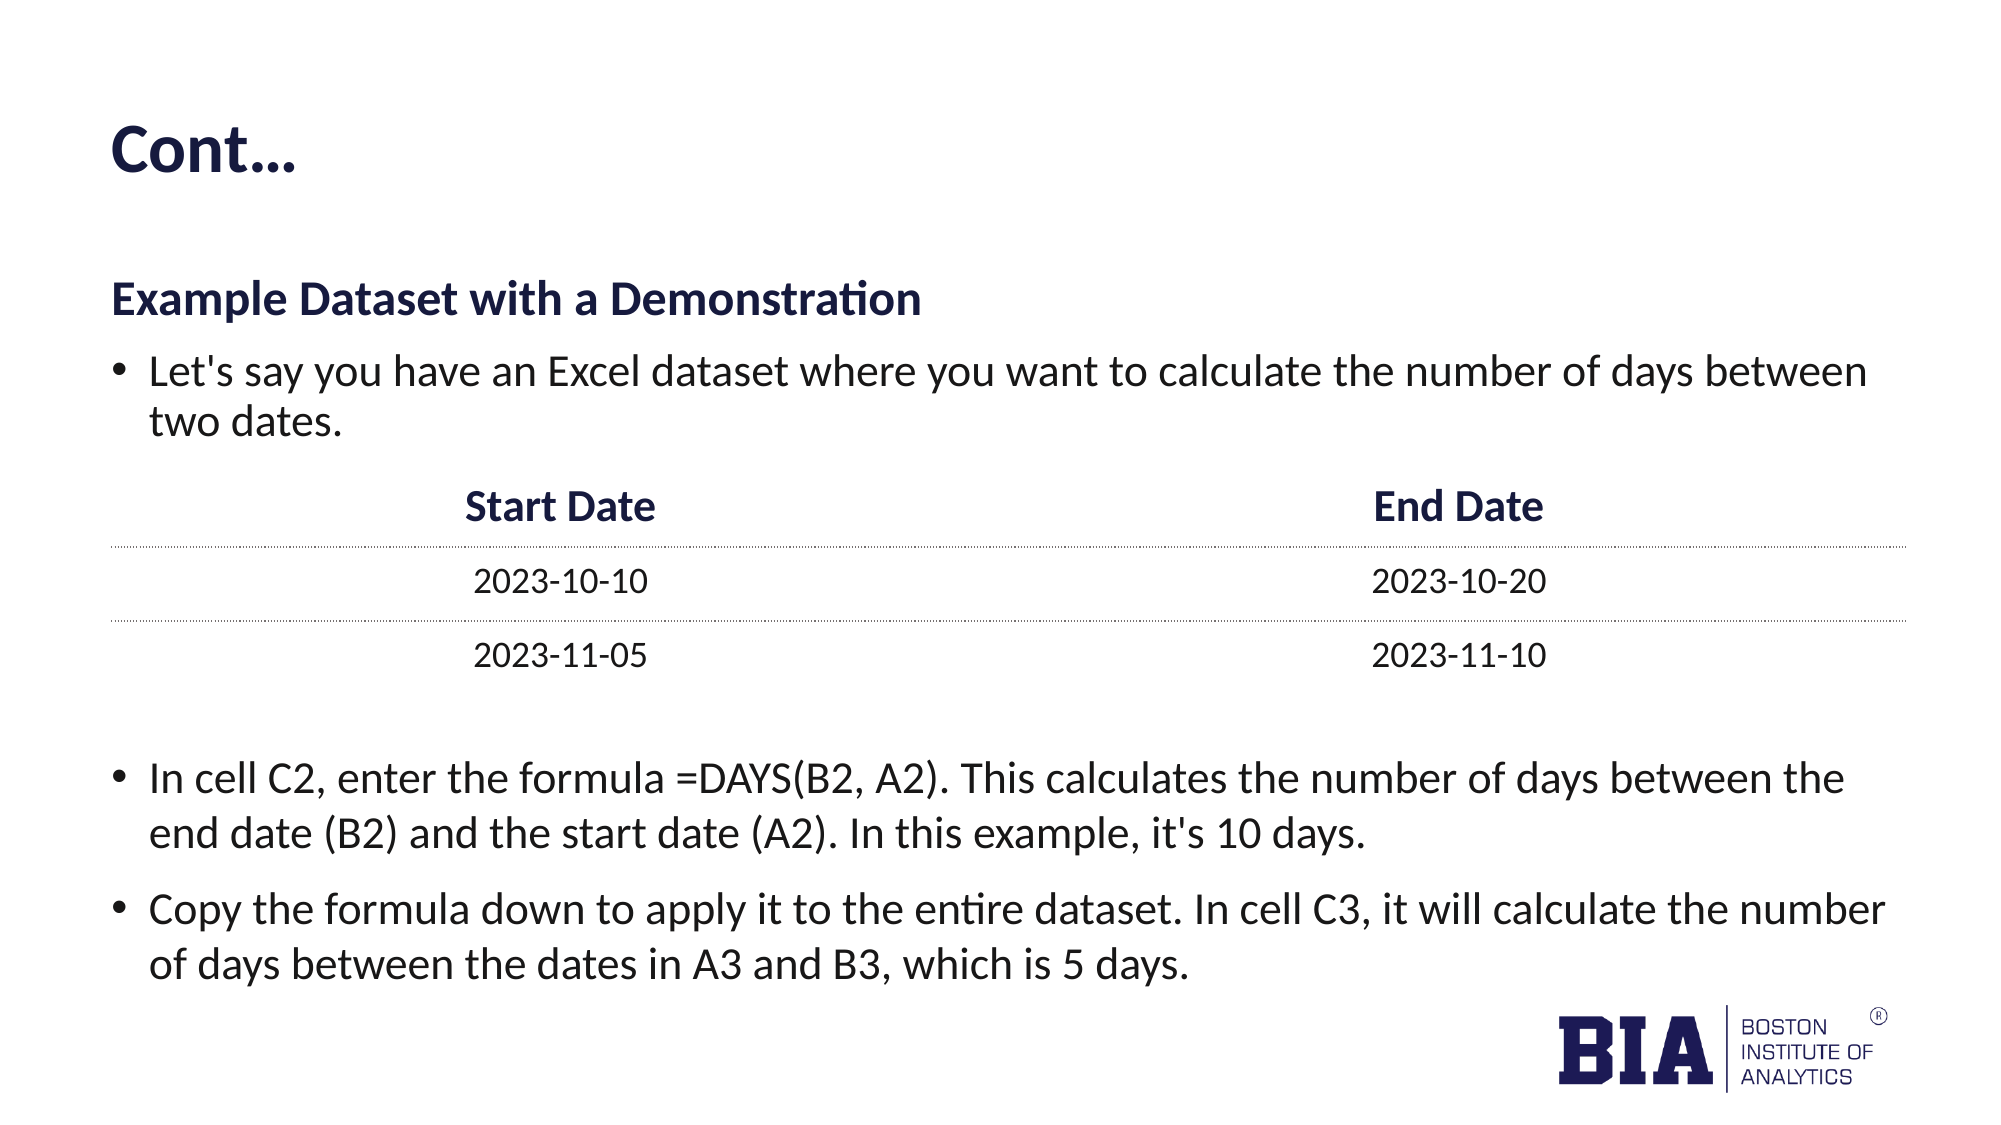

# Cont…
Example Dataset with a Demonstration
Let's say you have an Excel dataset where you want to calculate the number of days between two dates.

In cell C2, enter the formula =DAYS(B2, A2). This calculates the number of days between the end date (B2) and the start date (A2). In this example, it's 10 days.
Copy the formula down to apply it to the entire dataset. In cell C3, it will calculate the number of days between the dates in A3 and B3, which is 5 days.
| Start Date | End Date |
| --- | --- |
| 2023-10-10 | 2023-10-20 |
| 2023-11-05 | 2023-11-10 |